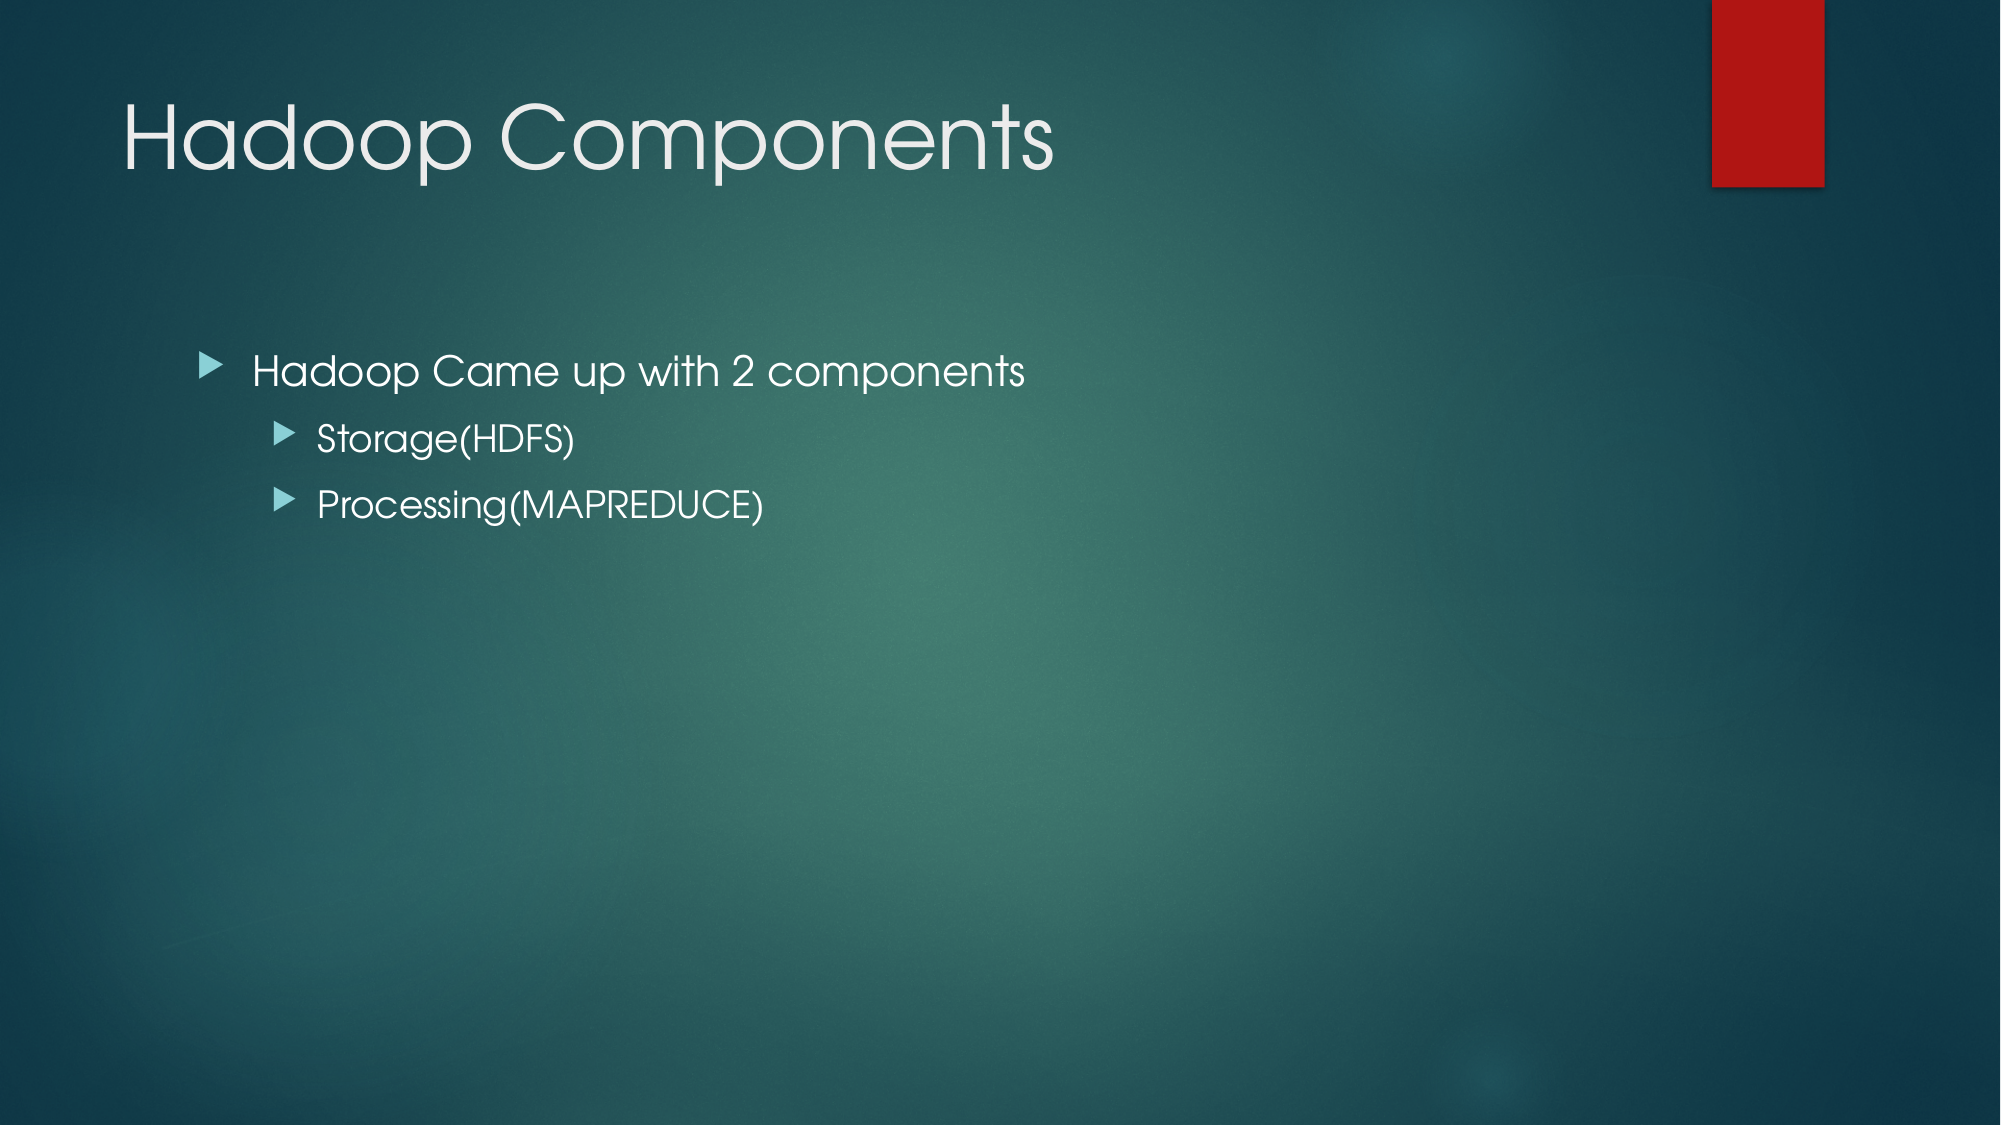

# Hadoop Components
Hadoop Came up with 2 components
Storage(HDFS)
Processing(MAPREDUCE)